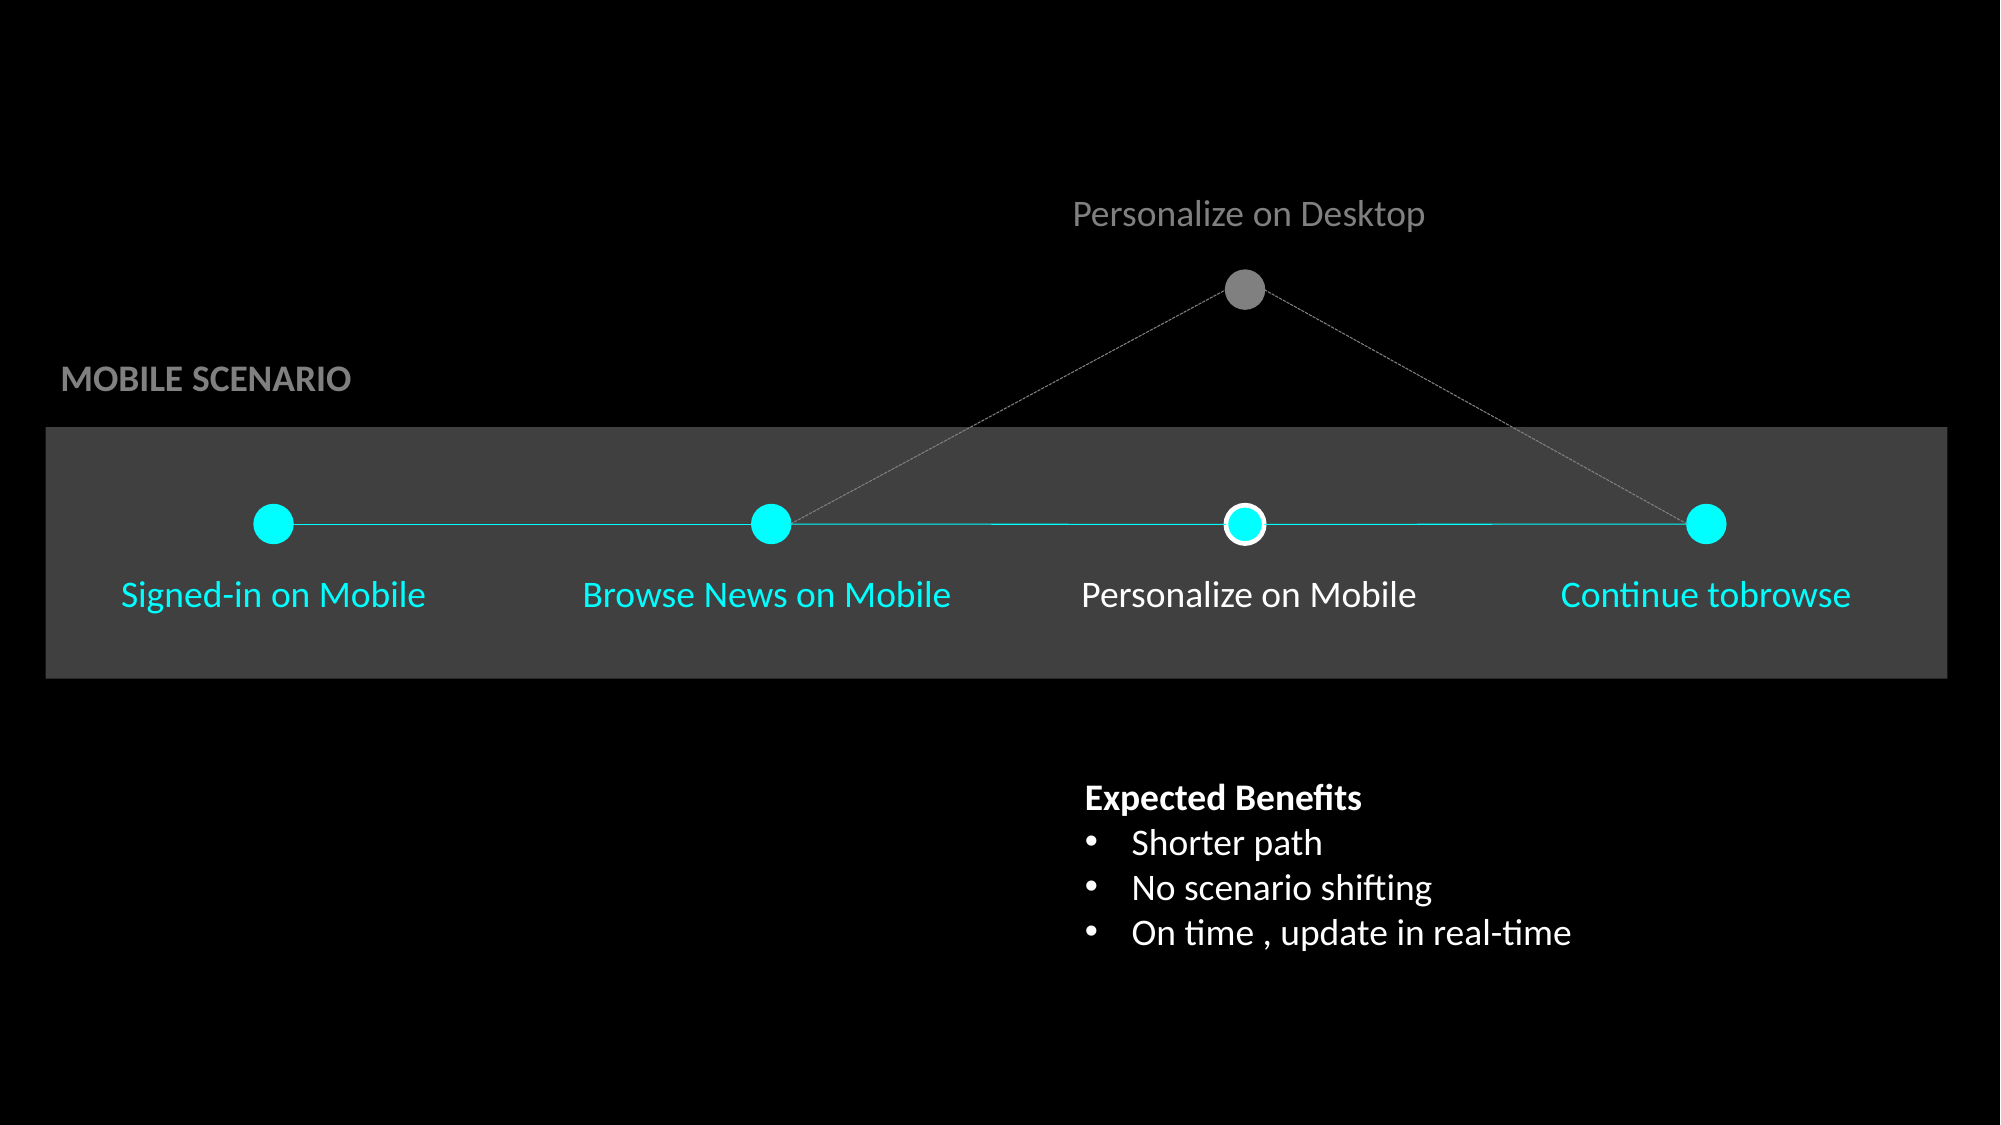

Personalize on Desktop

MOBILE SCENARIO

Personalize on Mobile
Signed-in on Mobile
Browse News on Mobile
Continue tobrowse
Expected Benefits
Shorter path
No scenario shifting
On time , update in real-time